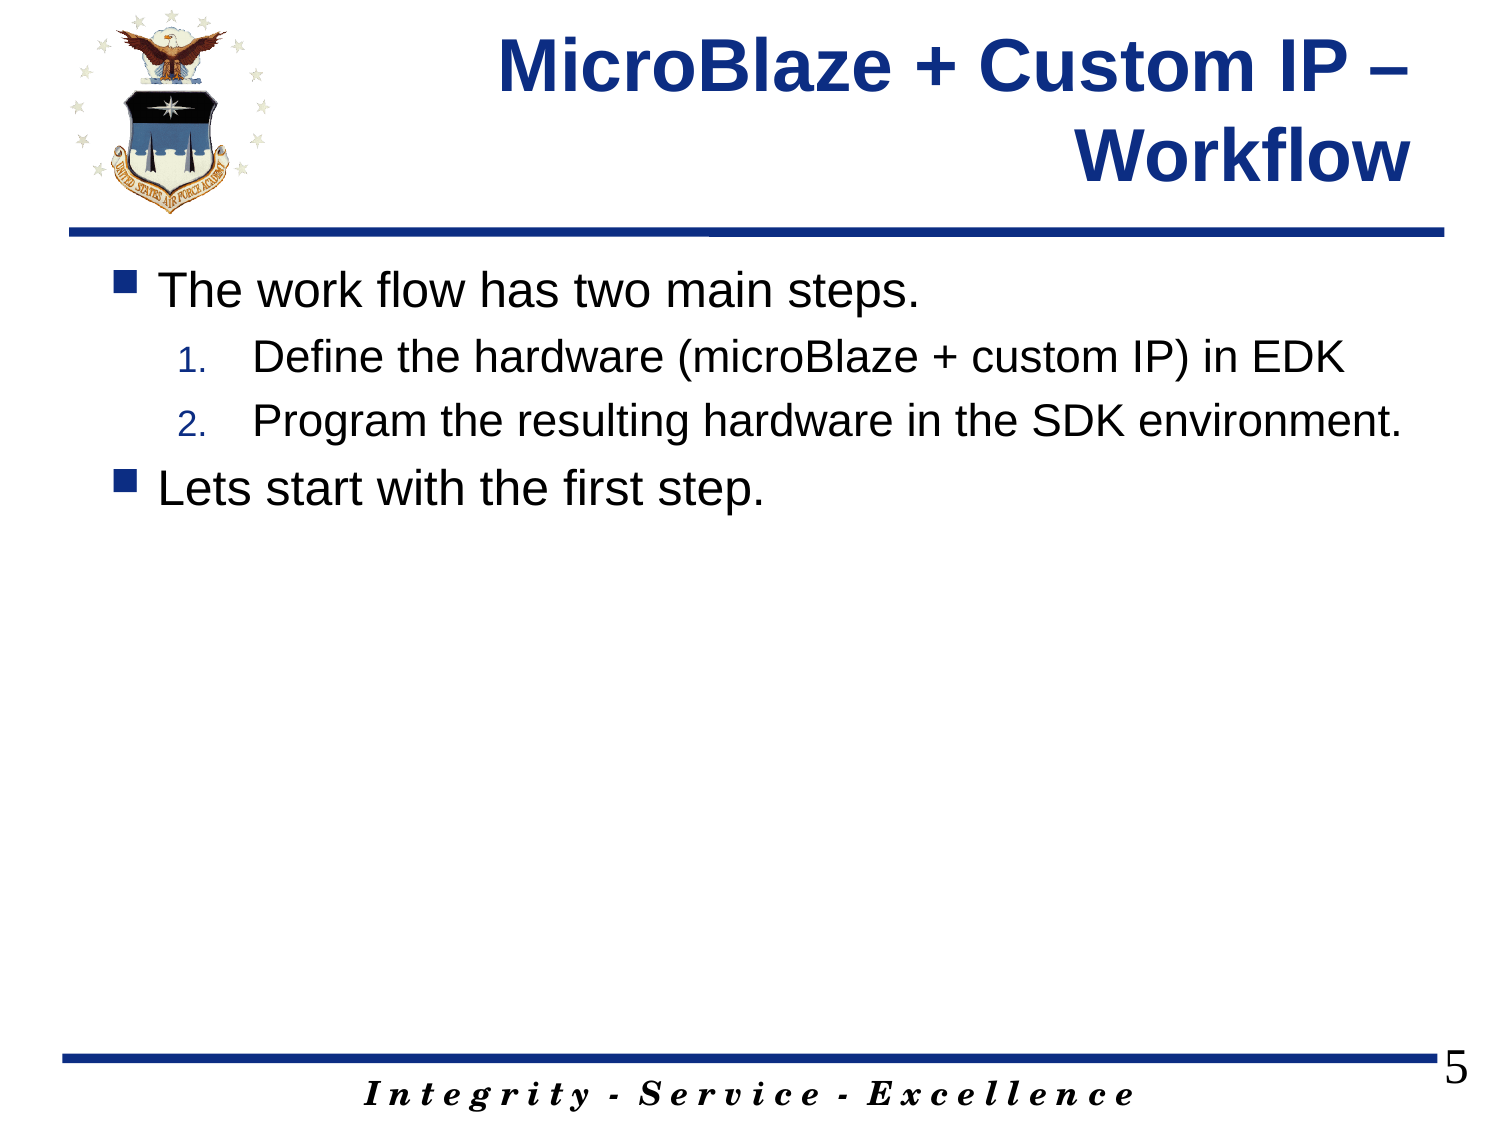

# MicroBlaze + Custom IP – Workflow
The work flow has two main steps.
Define the hardware (microBlaze + custom IP) in EDK
Program the resulting hardware in the SDK environment.
Lets start with the first step.

5